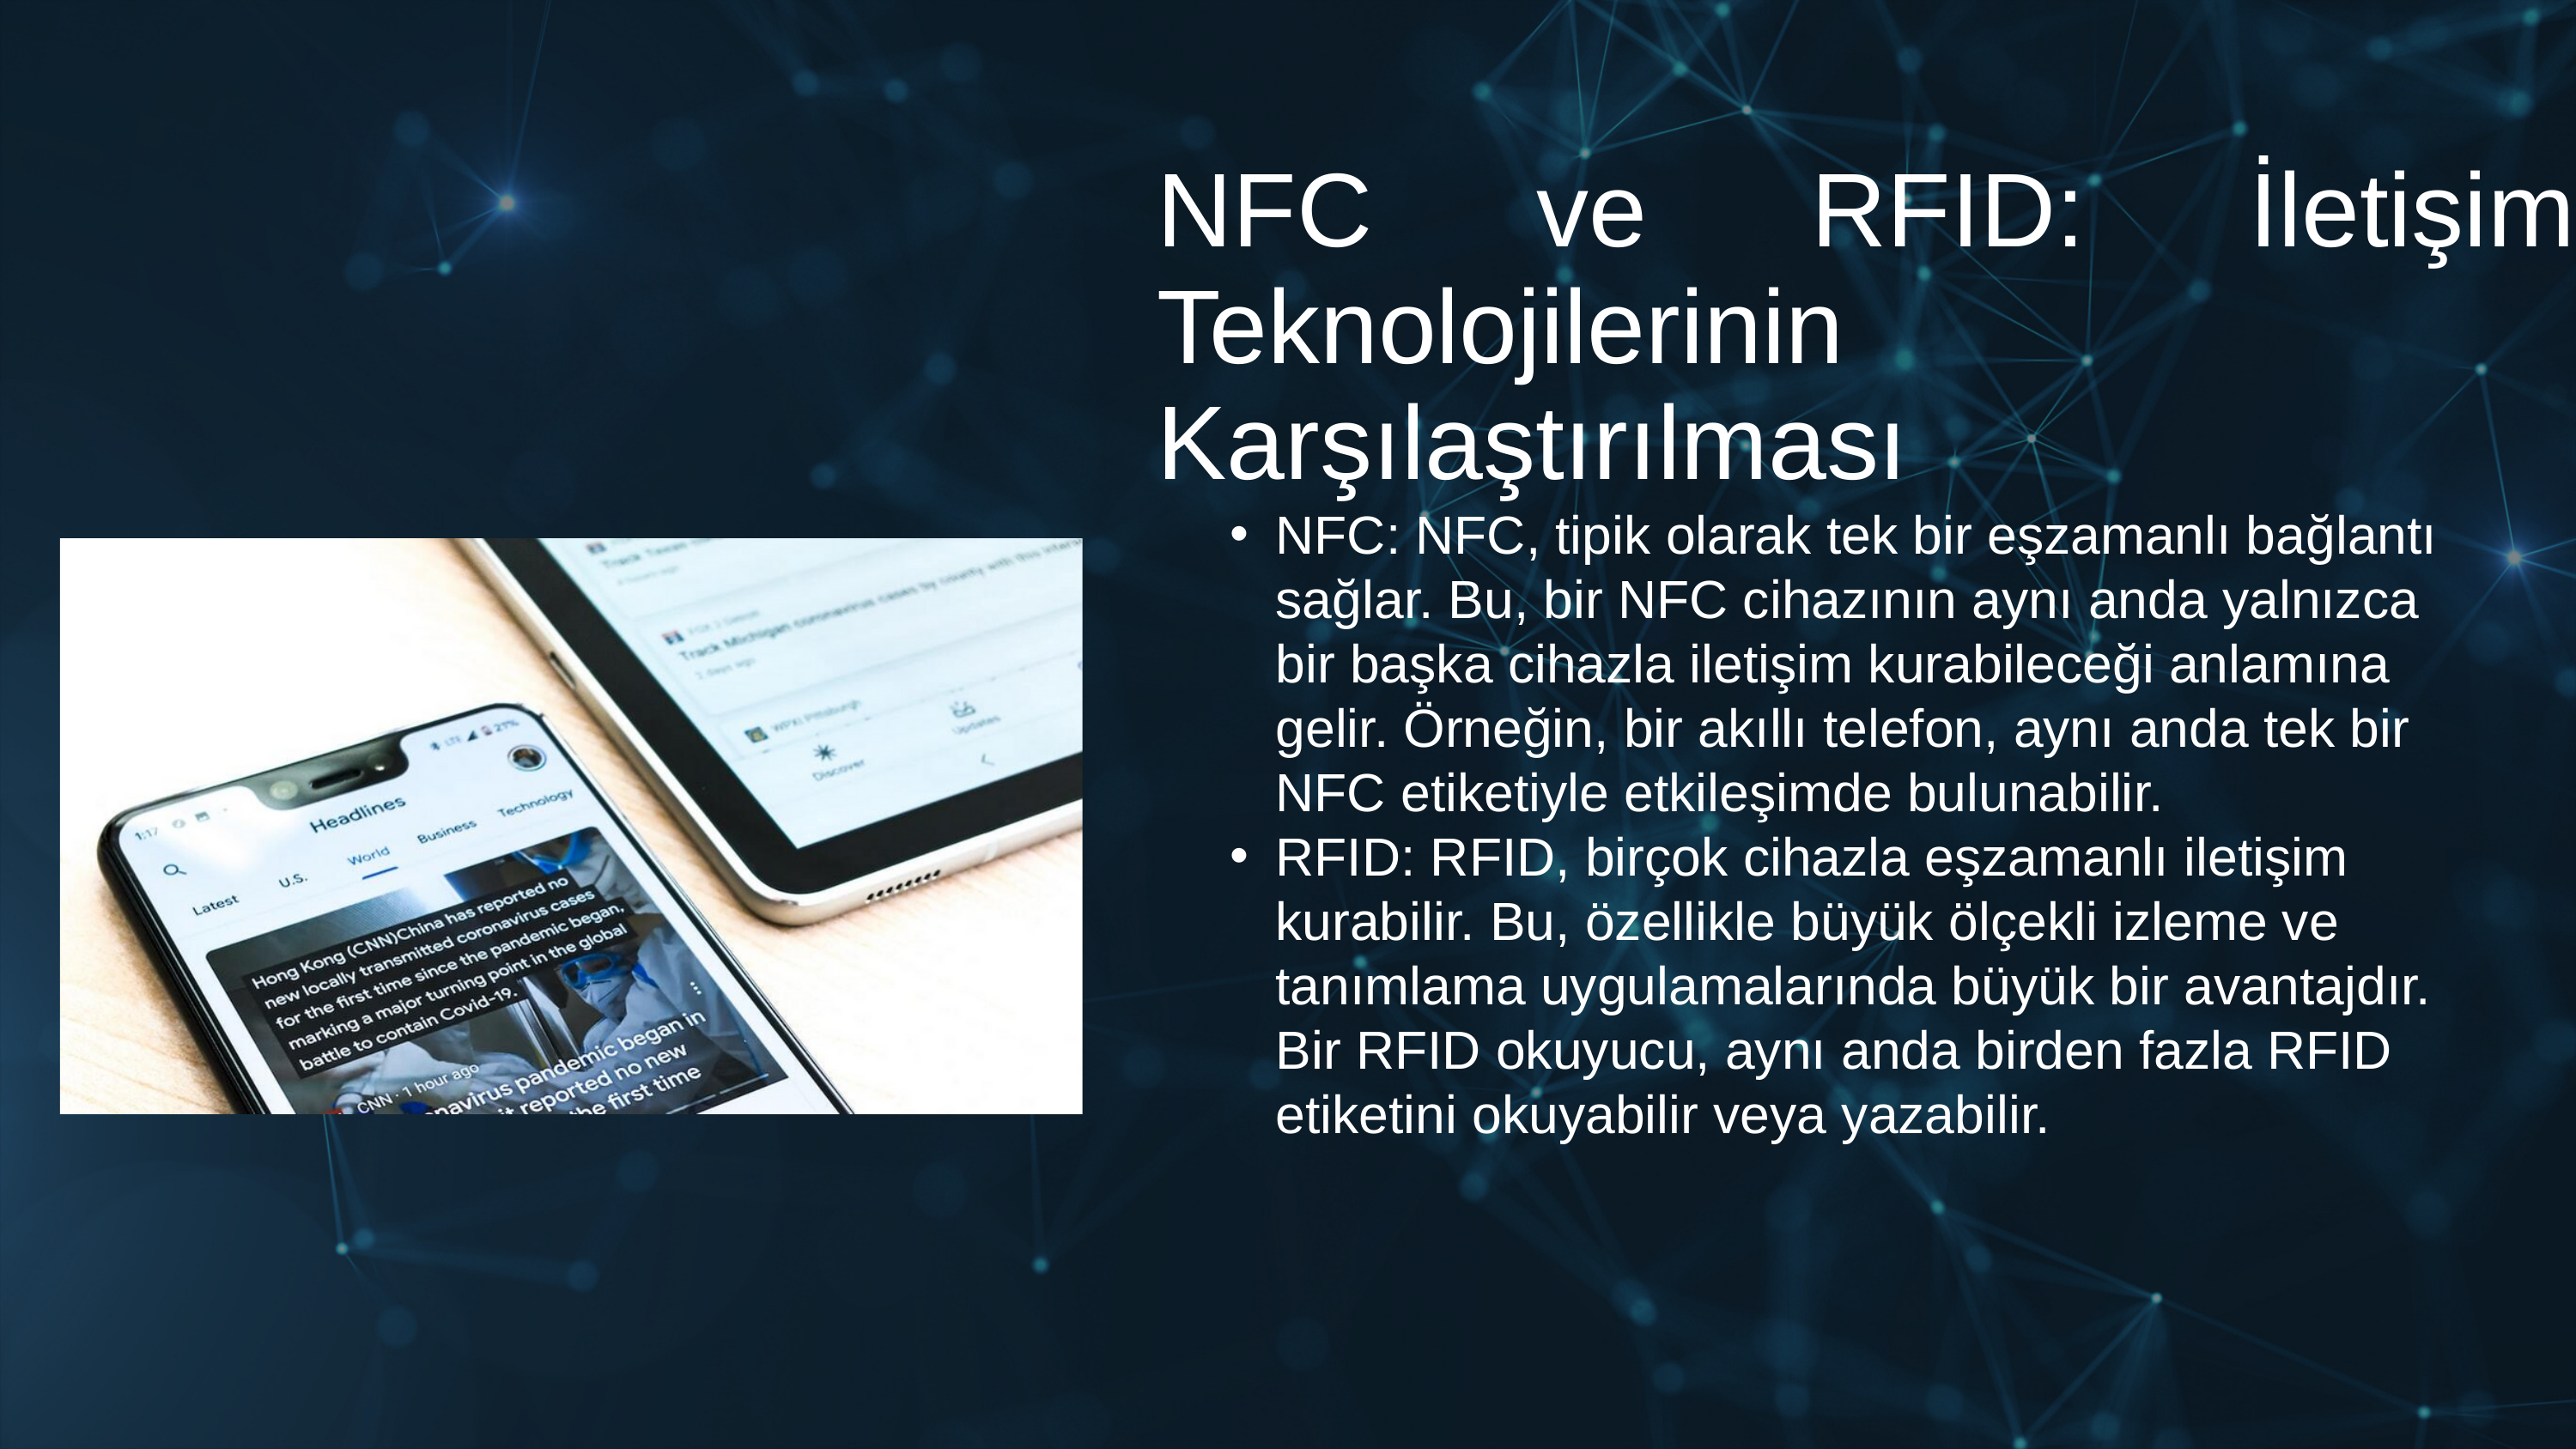

NFC ve RFID: İletişim Teknolojilerinin Karşılaştırılması

NFC: NFC, tipik olarak tek bir eşzamanlı bağlantı sağlar. Bu, bir NFC cihazının aynı anda yalnızca bir başka cihazla iletişim kurabileceği anlamına gelir. Örneğin, bir akıllı telefon, aynı anda tek bir NFC etiketiyle etkileşimde bulunabilir.
RFID: RFID, birçok cihazla eşzamanlı iletişim kurabilir. Bu, özellikle büyük ölçekli izleme ve tanımlama uygulamalarında büyük bir avantajdır. Bir RFID okuyucu, aynı anda birden fazla RFID etiketini okuyabilir veya yazabilir.